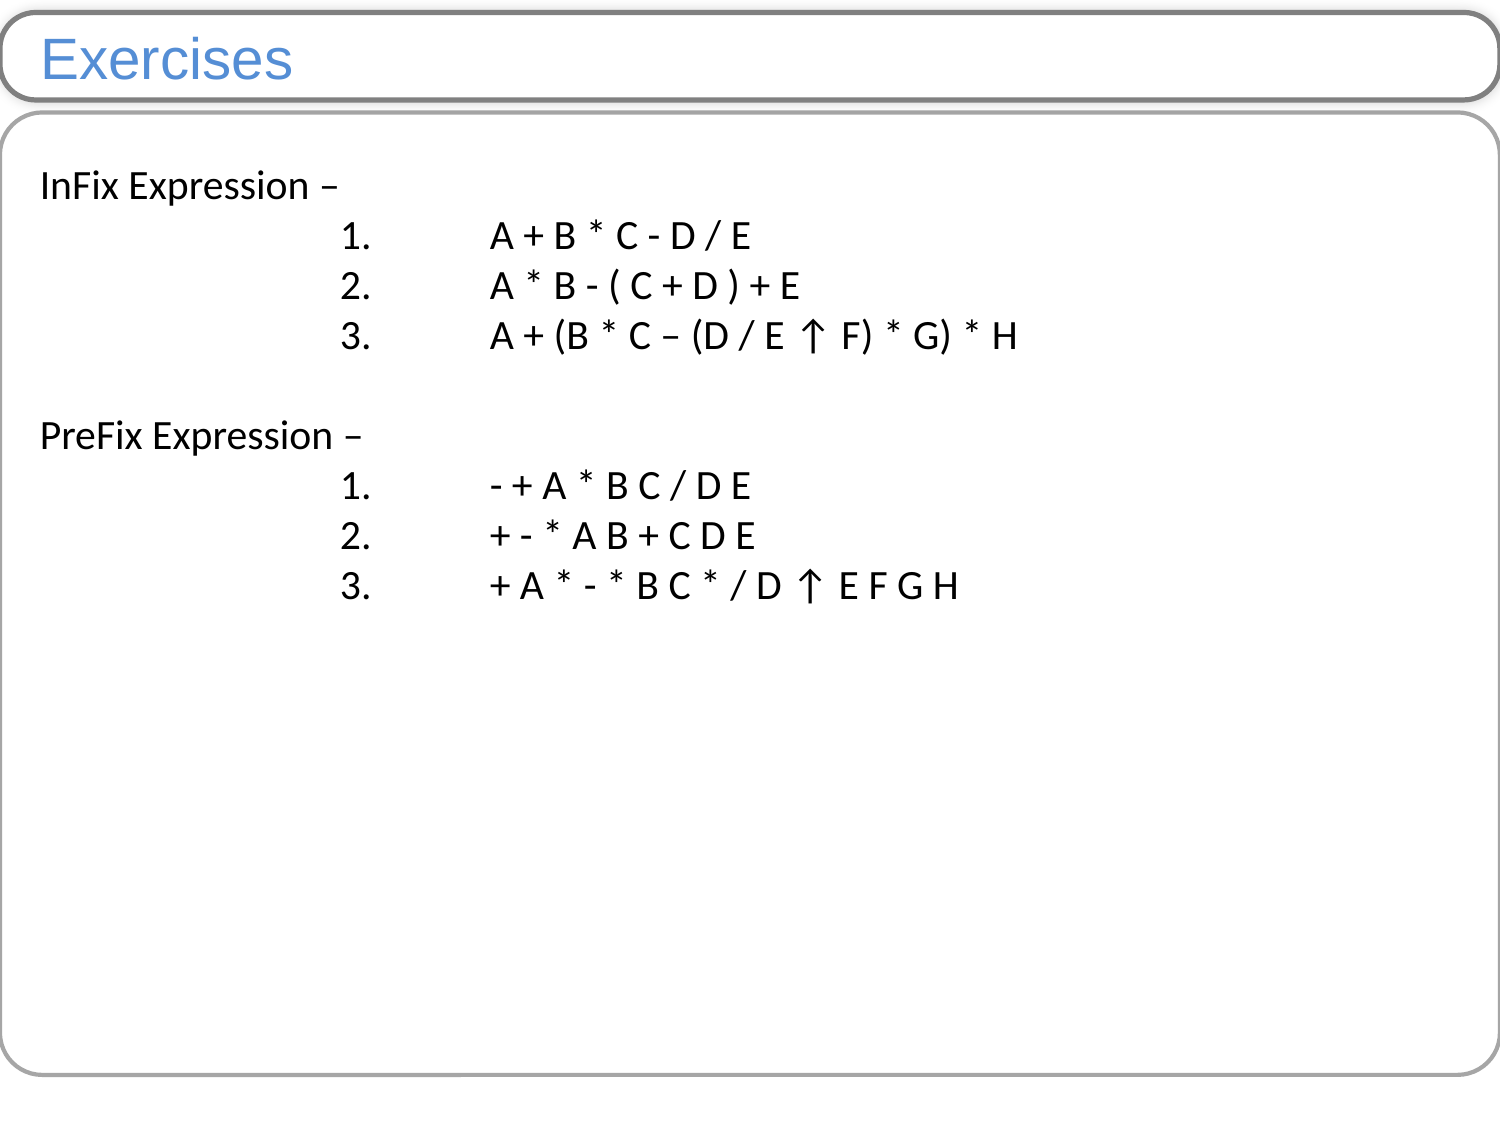

Exercises

InFix Expression –
		1.  	A + B * C - D / E
		2.  	A * B - ( C + D ) + E
		3. 	A + (B * C – (D / E ↑ F) * G) * H

PreFix Expression –
		1. 	- + A * B C / D E
		2. 	+ - * A B + C D E
 		3. 	+ A * - * B C * / D ↑ E F G H